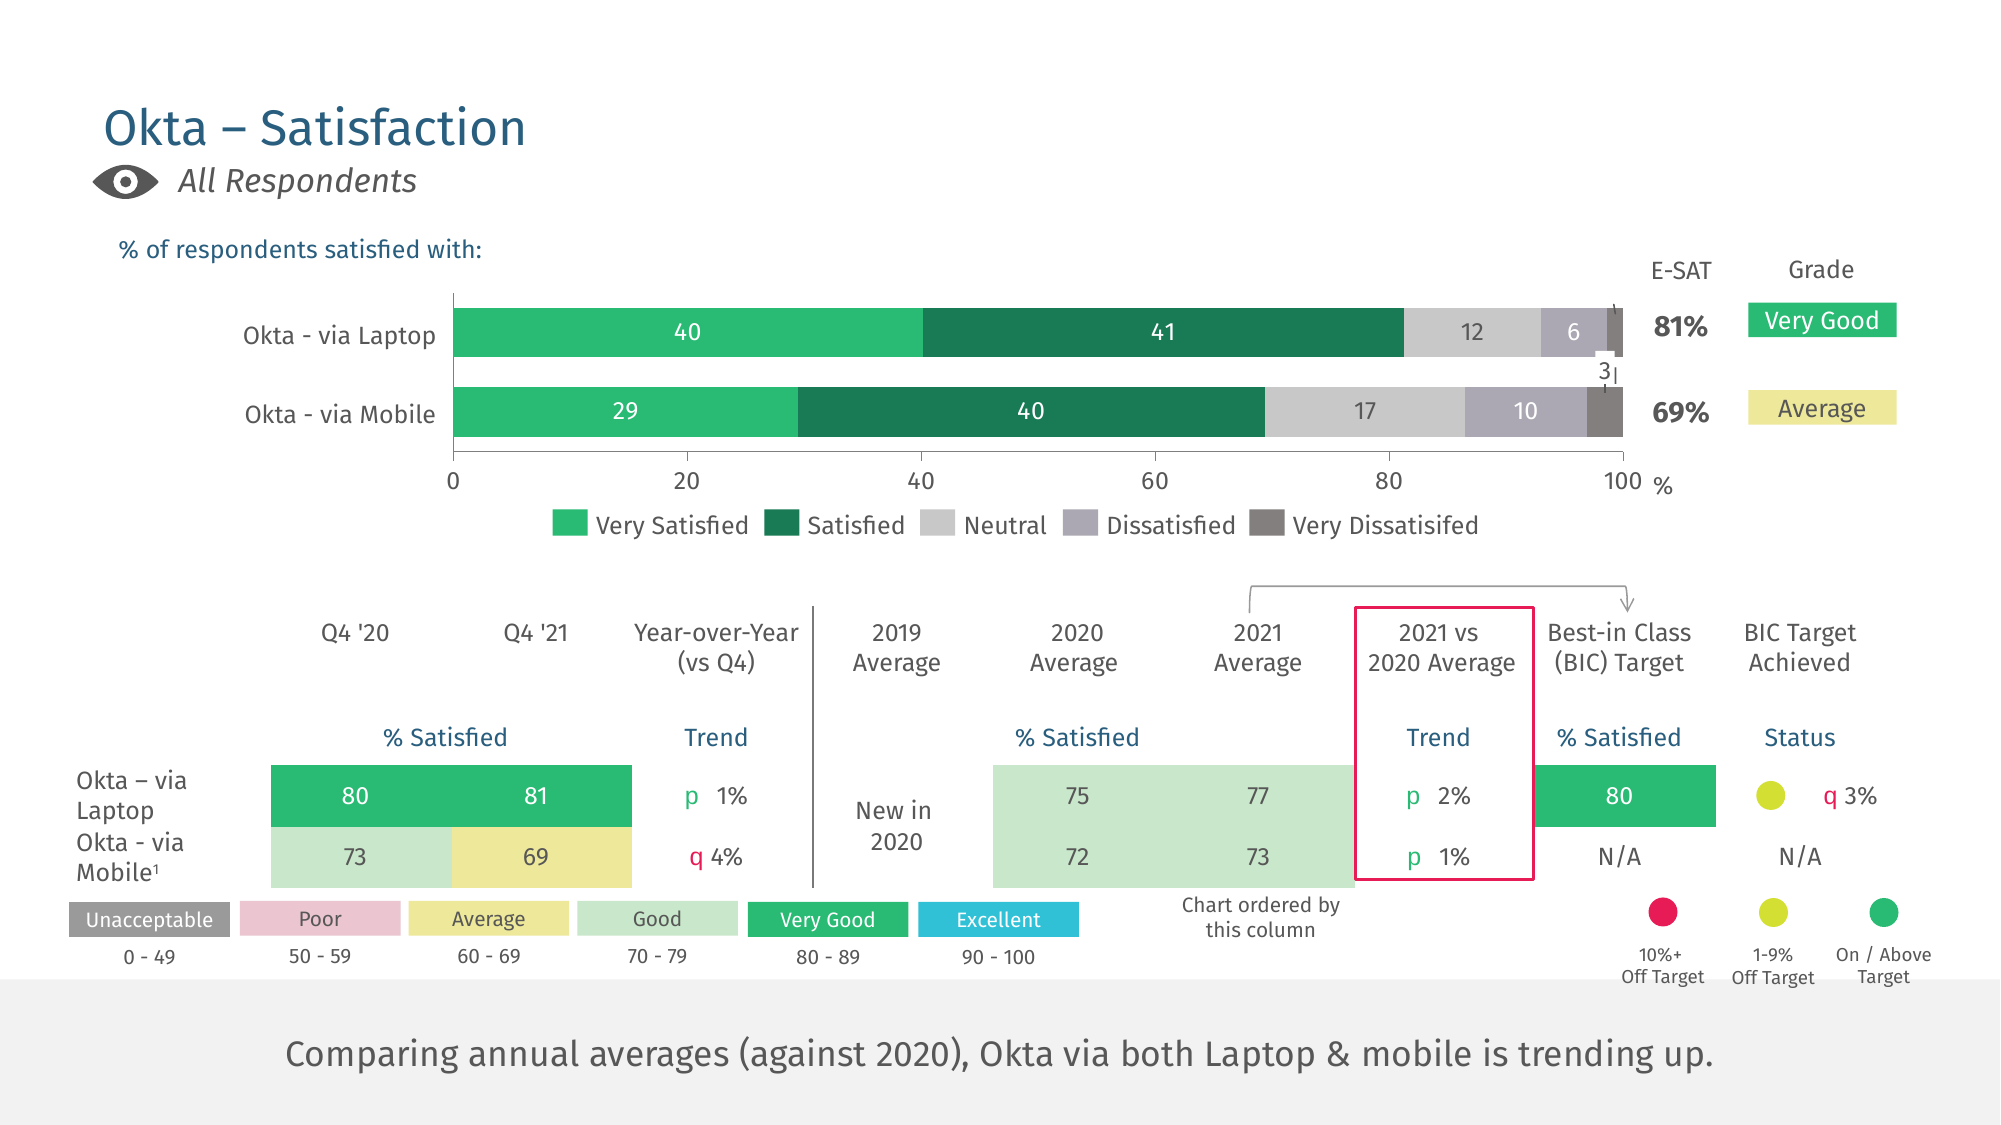

# Okta – Satisfaction

All Respondents
% of respondents satisfied with:
E-SAT
Grade

### Chart

| Category |  |  |  |  |  |
|---|---|---|---|---|---|
Very Good
81%
Okta - via Laptop
3
69%
Average
Okta - via Mobile

%
Very Satisfied
Satisfied
Neutral
Dissatisfied
Very Dissatisifed

|  | Q4 '20 | Q4 '21 | Year-over-Year (vs Q4) | 2019 Average | 2020 Average | 2021 Average | 2021 vs 2020 Average | Best-in Class (BIC) Target | BIC Target Achieved |
| --- | --- | --- | --- | --- | --- | --- | --- | --- | --- |
|  | % Satisfied |  | Trend | % Satisfied | % Satisfied |  | Trend | % Satisfied | Status |
| Okta – via Laptop | 80 | 81 | p 11% | New in 2020 | 75 | 77 | p 12% | 80 | q 3% |
| Okta - via Mobile1 | 73 | 69 | q 4% | -- | 72 | 73 | p 11% | N/A | N/A |

Chart ordered by this column

On / Above Target
1-9%
Off Target
10%+
Off Target
Good
Average
Poor
Excellent
Very Good
Unacceptable
70 - 79
60 - 69
50 - 59
90 - 100
80 - 89
0 - 49
Comparing annual averages (against 2020), Okta via both Laptop & mobile is trending up.